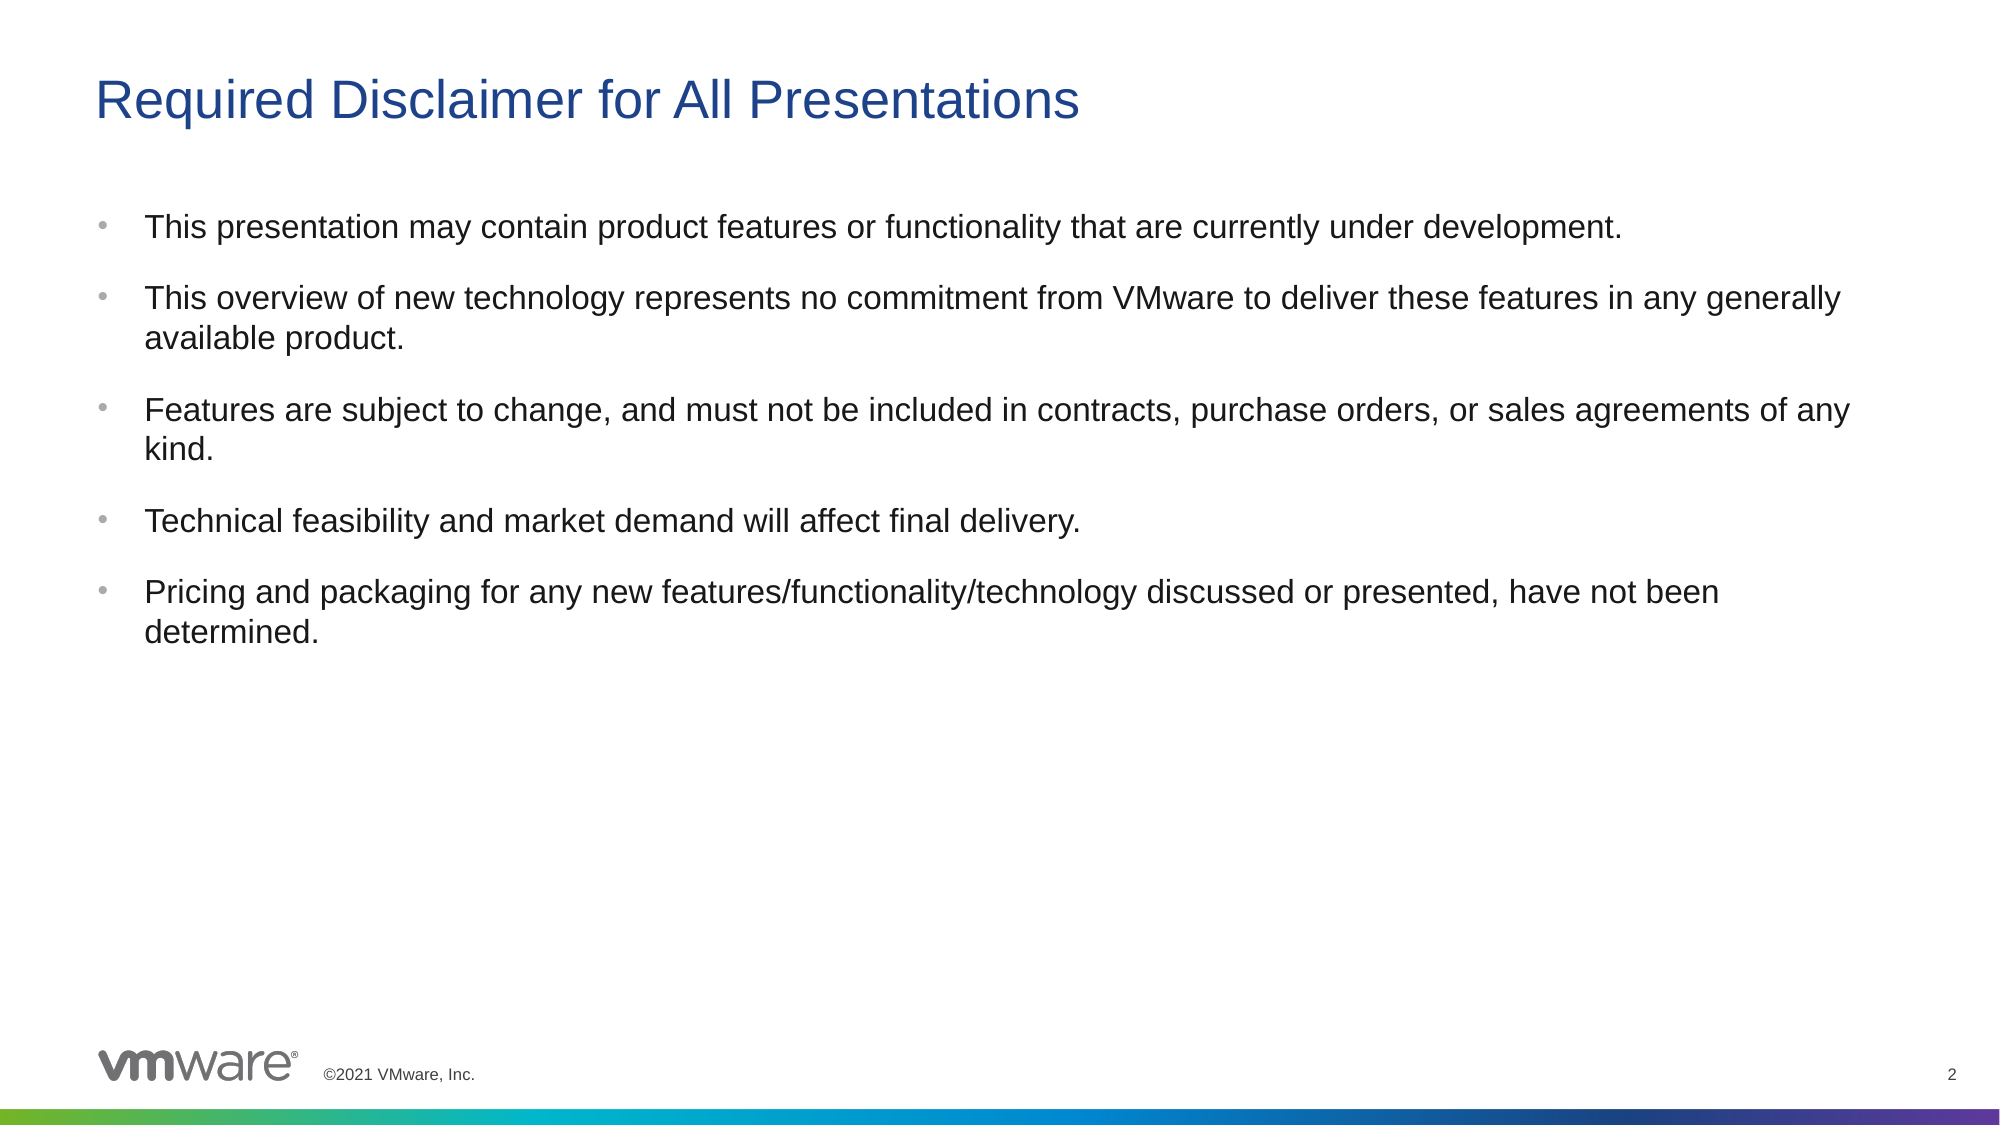

# Required Disclaimer for All Presentations
This presentation may contain product features or functionality that are currently under development.
This overview of new technology represents no commitment from VMware to deliver these features in any generally available product.
Features are subject to change, and must not be included in contracts, purchase orders, or sales agreements of any kind.
Technical feasibility and market demand will affect final delivery.
Pricing and packaging for any new features/functionality/technology discussed or presented, have not been determined.